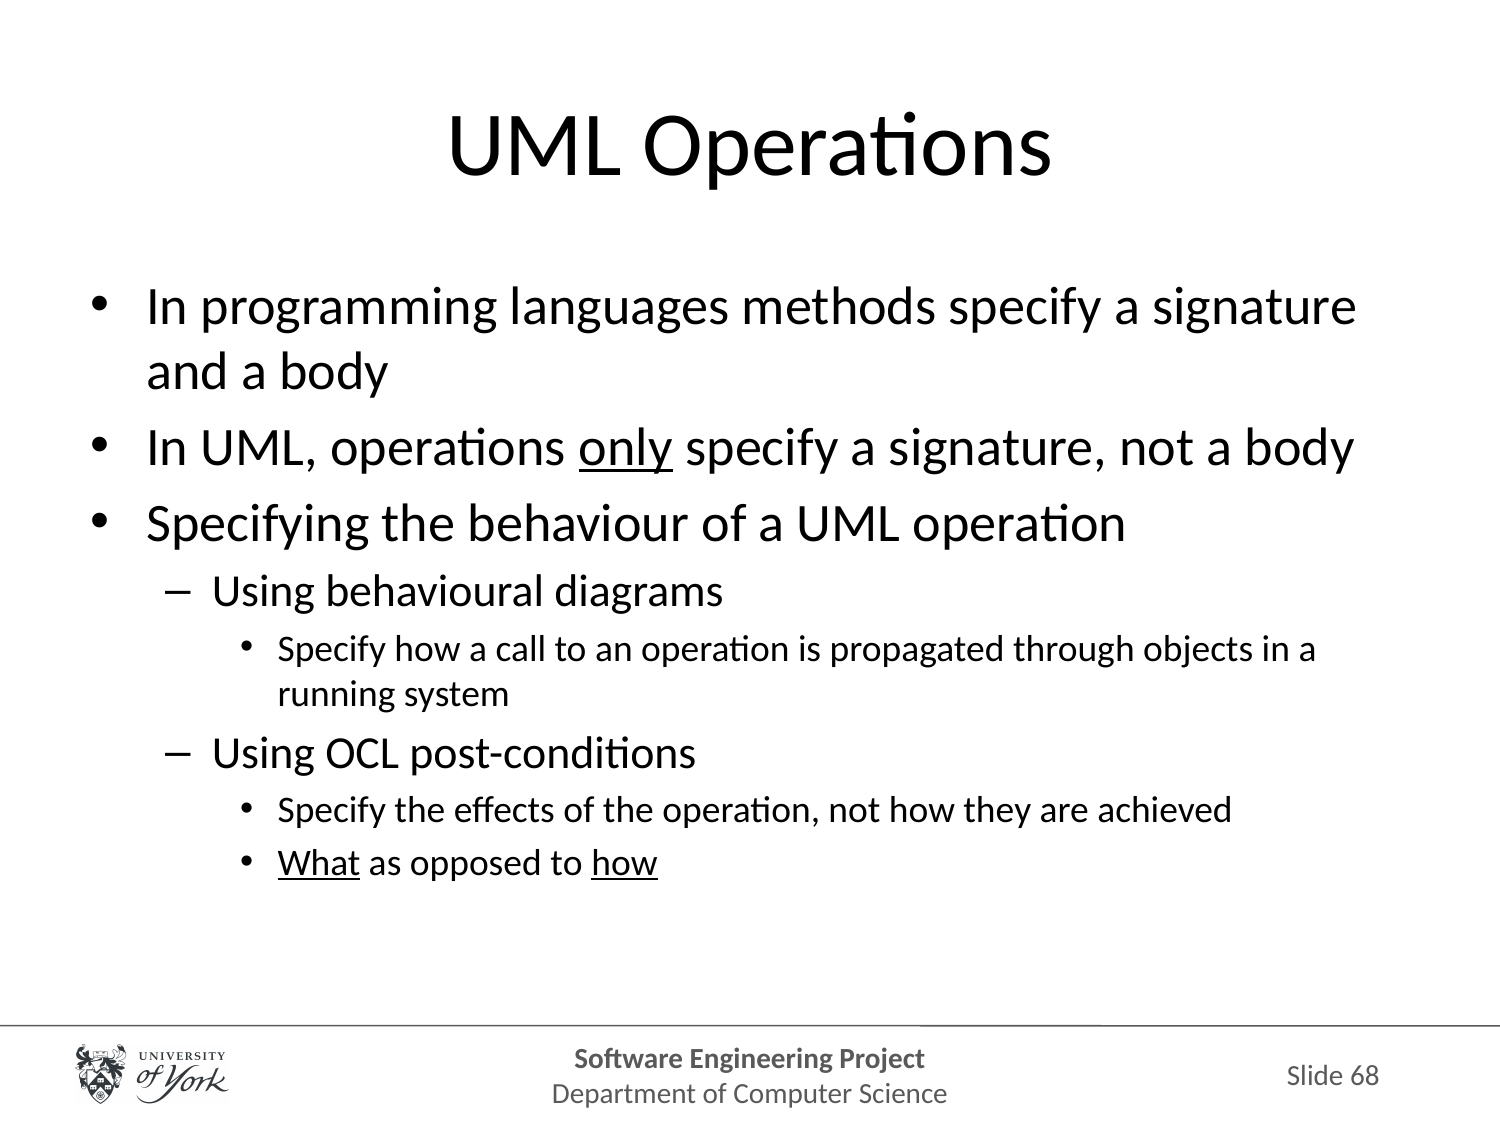

# UML Operations
In programming languages methods specify a signature and a body
In UML, operations only specify a signature, not a body
Specifying the behaviour of a UML operation
Using behavioural diagrams
Specify how a call to an operation is propagated through objects in a running system
Using OCL post-conditions
Specify the effects of the operation, not how they are achieved
What as opposed to how